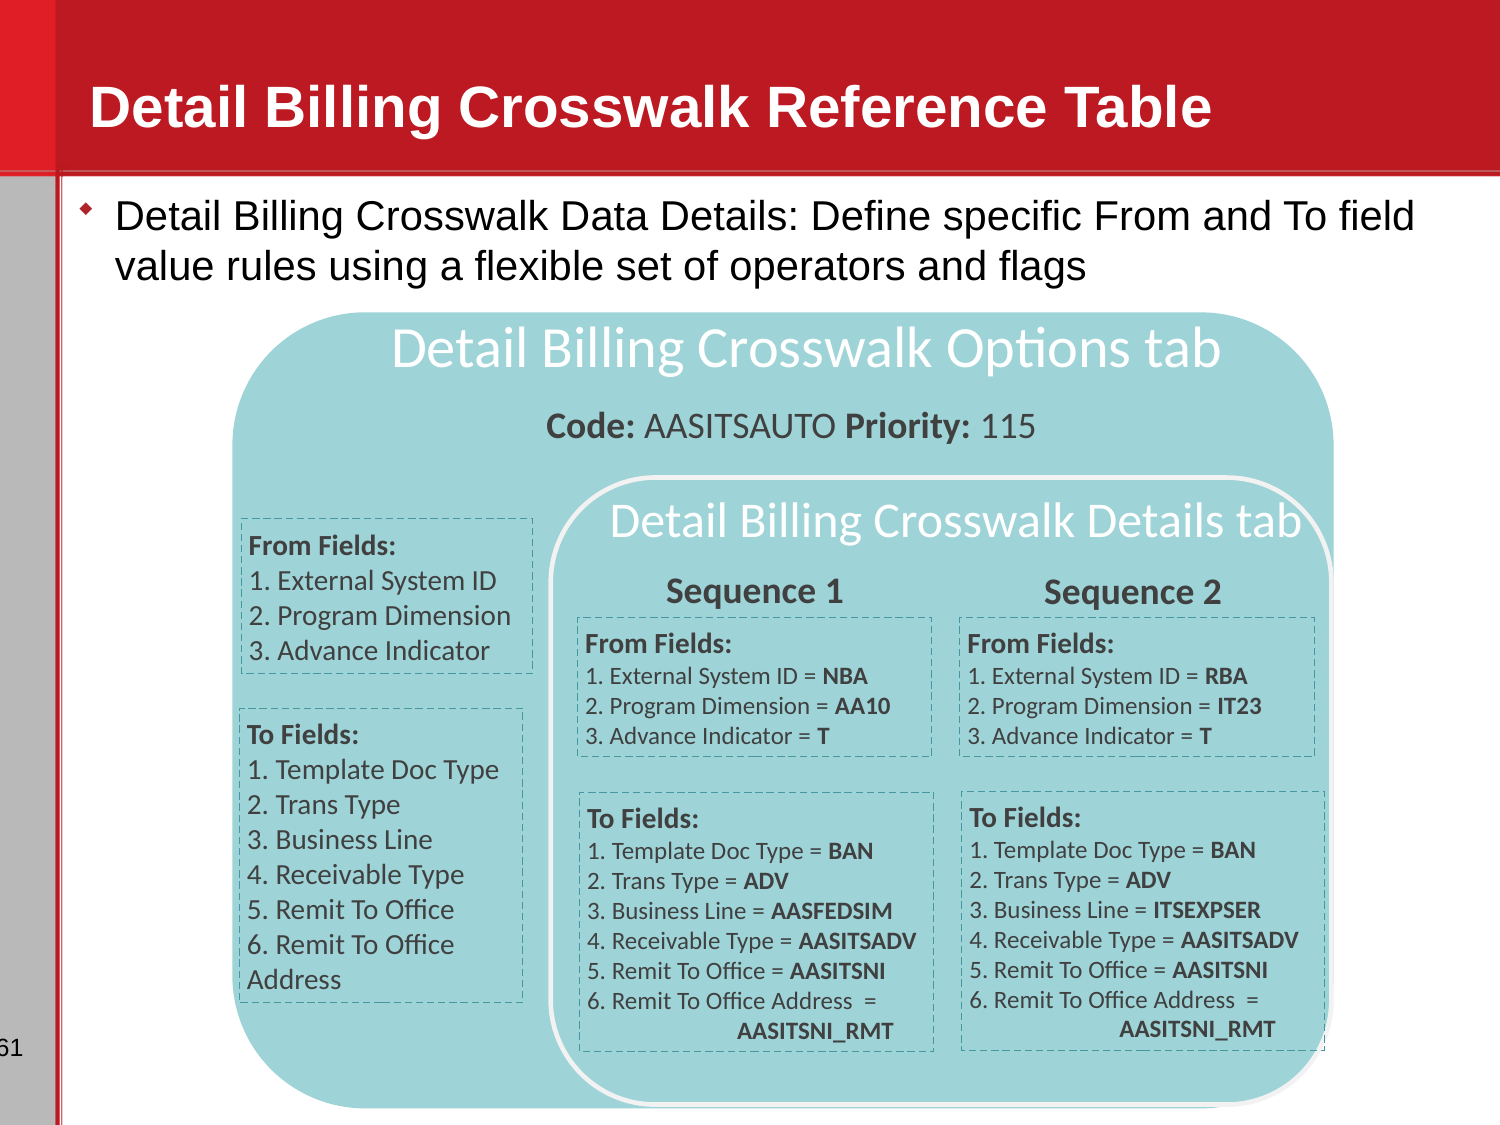

# Detail Billing Crosswalk Reference Table
Detail Billing Crosswalk Data Details: Define specific From and To field value rules using a flexible set of operators and flags

Detail Billing Crosswalk Options tab

Code: AASITSAUTO Priority: 115

Detail Billing Crosswalk Details tab
From Fields:
1. External System ID
2. Program Dimension
3. Advance Indicator
Sequence 1
Sequence 2
From Fields:
1. External System ID = NBA
2. Program Dimension = AA10
3. Advance Indicator = T
From Fields:
1. External System ID = RBA
2. Program Dimension = IT23
3. Advance Indicator = T
To Fields:
1. Template Doc Type
2. Trans Type
3. Business Line
4. Receivable Type
5. Remit To Office
6. Remit To Office Address
To Fields:
1. Template Doc Type = BAN
2. Trans Type = ADV
3. Business Line = ITSEXPSER
4. Receivable Type = AASITSADV
5. Remit To Office = AASITSNI
6. Remit To Office Address  =    	AASITSNI_RMT
To Fields:
1. Template Doc Type = BAN
2. Trans Type = ADV
3. Business Line = AASFEDSIM
4. Receivable Type = AASITSADV
5. Remit To Office = AASITSNI
6. Remit To Office Address  =    	AASITSNI_RMT

61